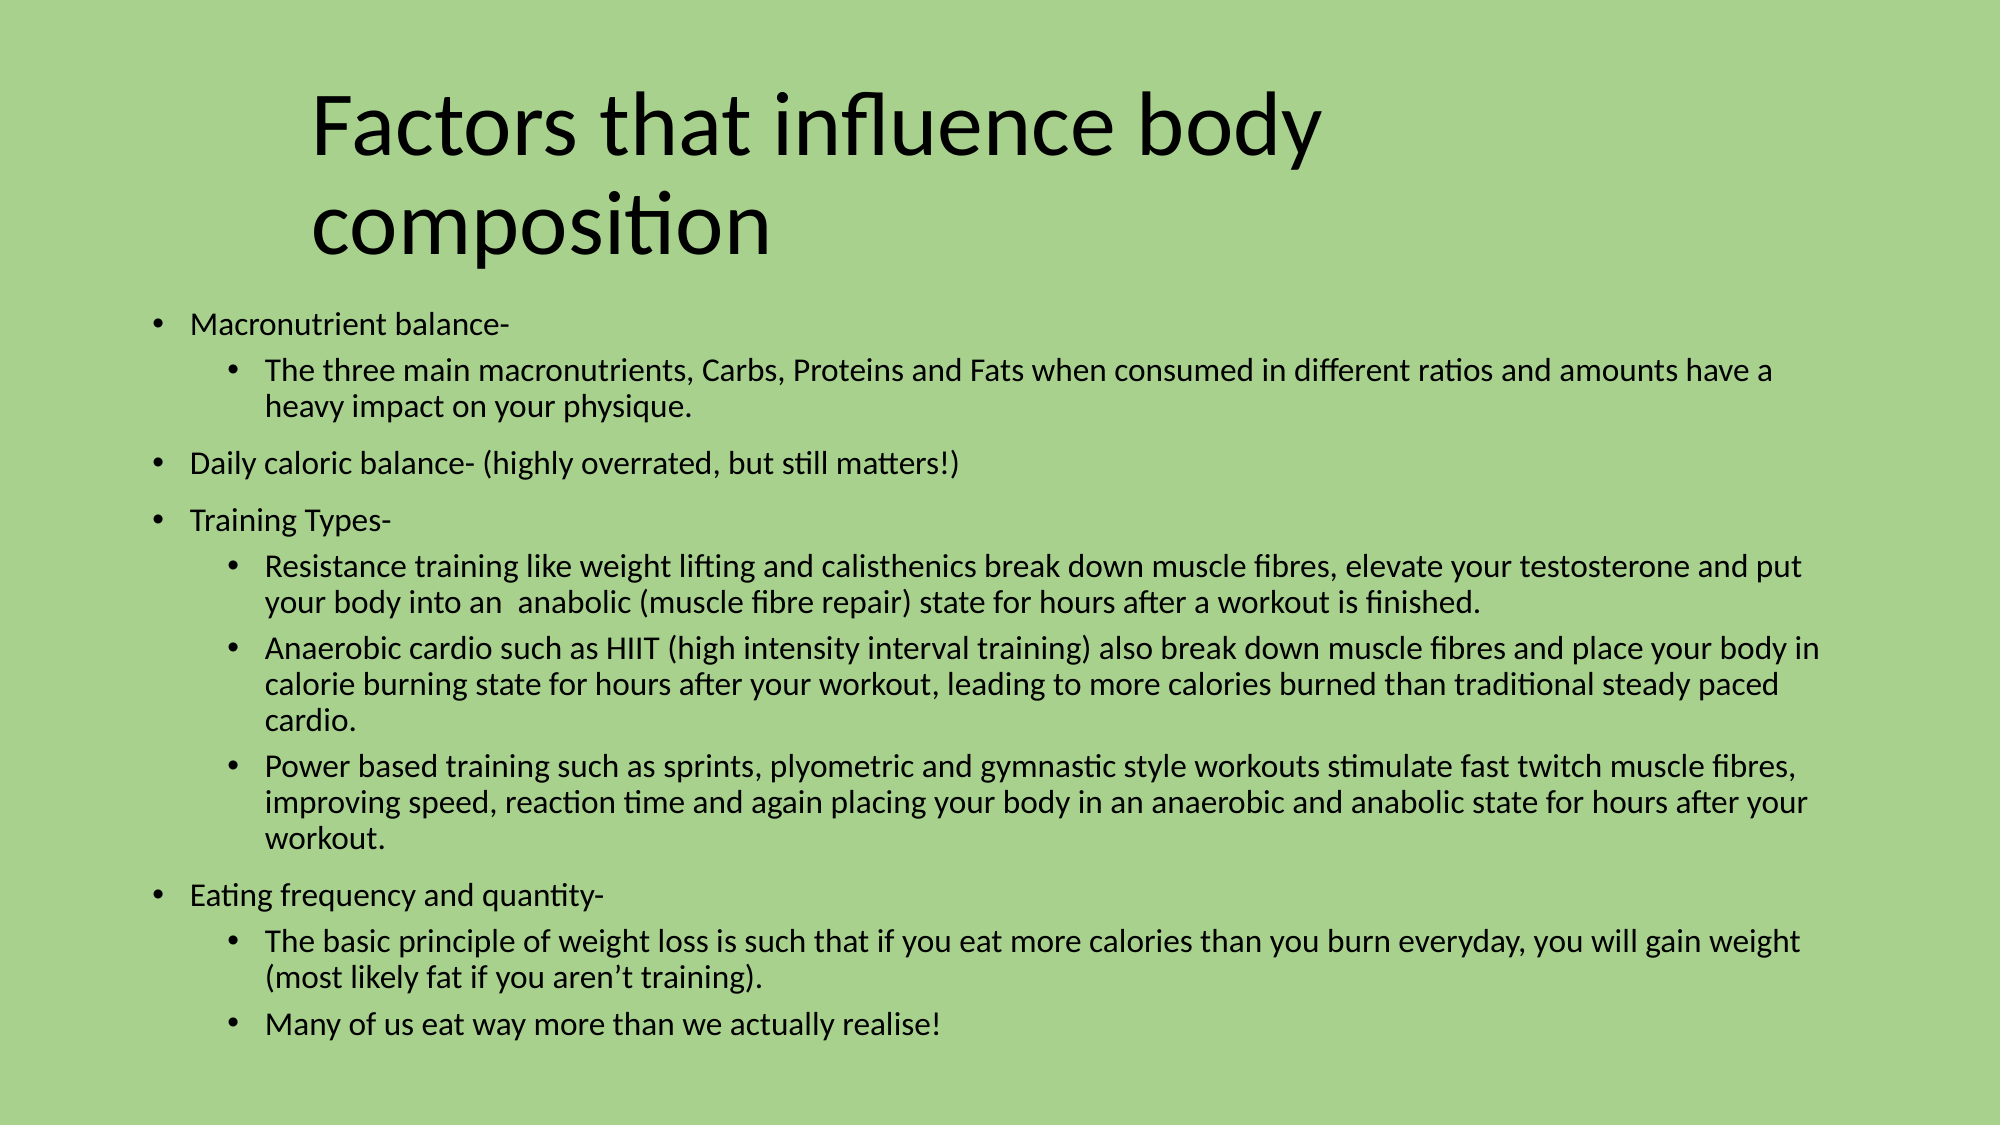

# Factors that influence body composition
Macronutrient balance-
The three main macronutrients, Carbs, Proteins and Fats when consumed in different ratios and amounts have a heavy impact on your physique.
Daily caloric balance- (highly overrated, but still matters!)
Training Types-
Resistance training like weight lifting and calisthenics break down muscle fibres, elevate your testosterone and put your body into an  anabolic (muscle fibre repair) state for hours after a workout is finished.
Anaerobic cardio such as HIIT (high intensity interval training) also break down muscle fibres and place your body in calorie burning state for hours after your workout, leading to more calories burned than traditional steady paced cardio.
Power based training such as sprints, plyometric and gymnastic style workouts stimulate fast twitch muscle fibres, improving speed, reaction time and again placing your body in an anaerobic and anabolic state for hours after your workout.
Eating frequency and quantity-
The basic principle of weight loss is such that if you eat more calories than you burn everyday, you will gain weight (most likely fat if you aren’t training).
Many of us eat way more than we actually realise!